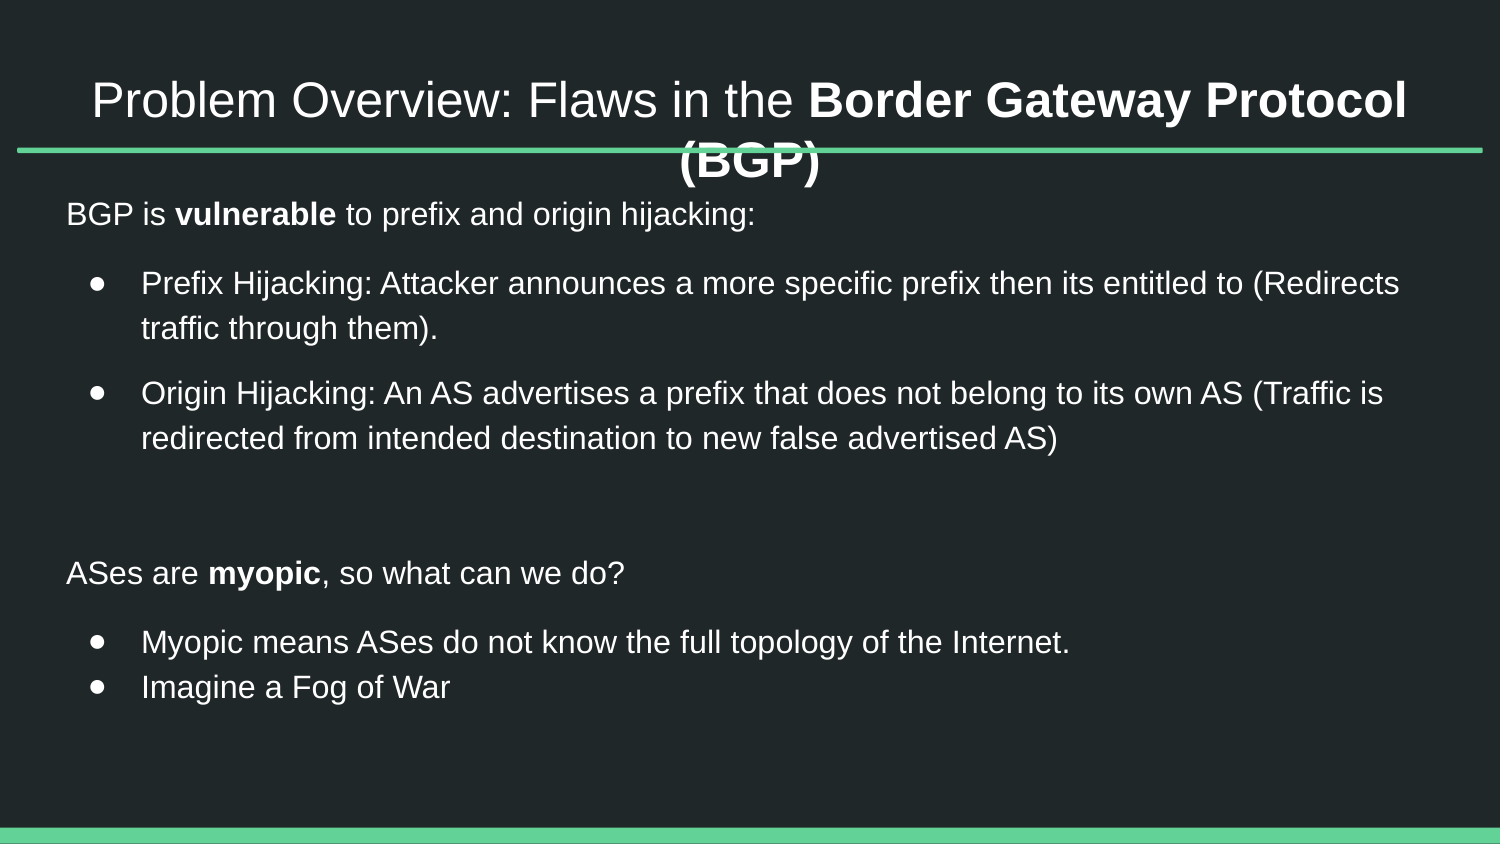

# Problem Overview: Flaws in the Border Gateway Protocol (BGP)

BGP is vulnerable to prefix and origin hijacking:
Prefix Hijacking: Attacker announces a more specific prefix then its entitled to (Redirects traffic through them).
Origin Hijacking: An AS advertises a prefix that does not belong to its own AS (Traffic is redirected from intended destination to new false advertised AS)

ASes are myopic, so what can we do?
Myopic means ASes do not know the full topology of the Internet.
Imagine a Fog of War